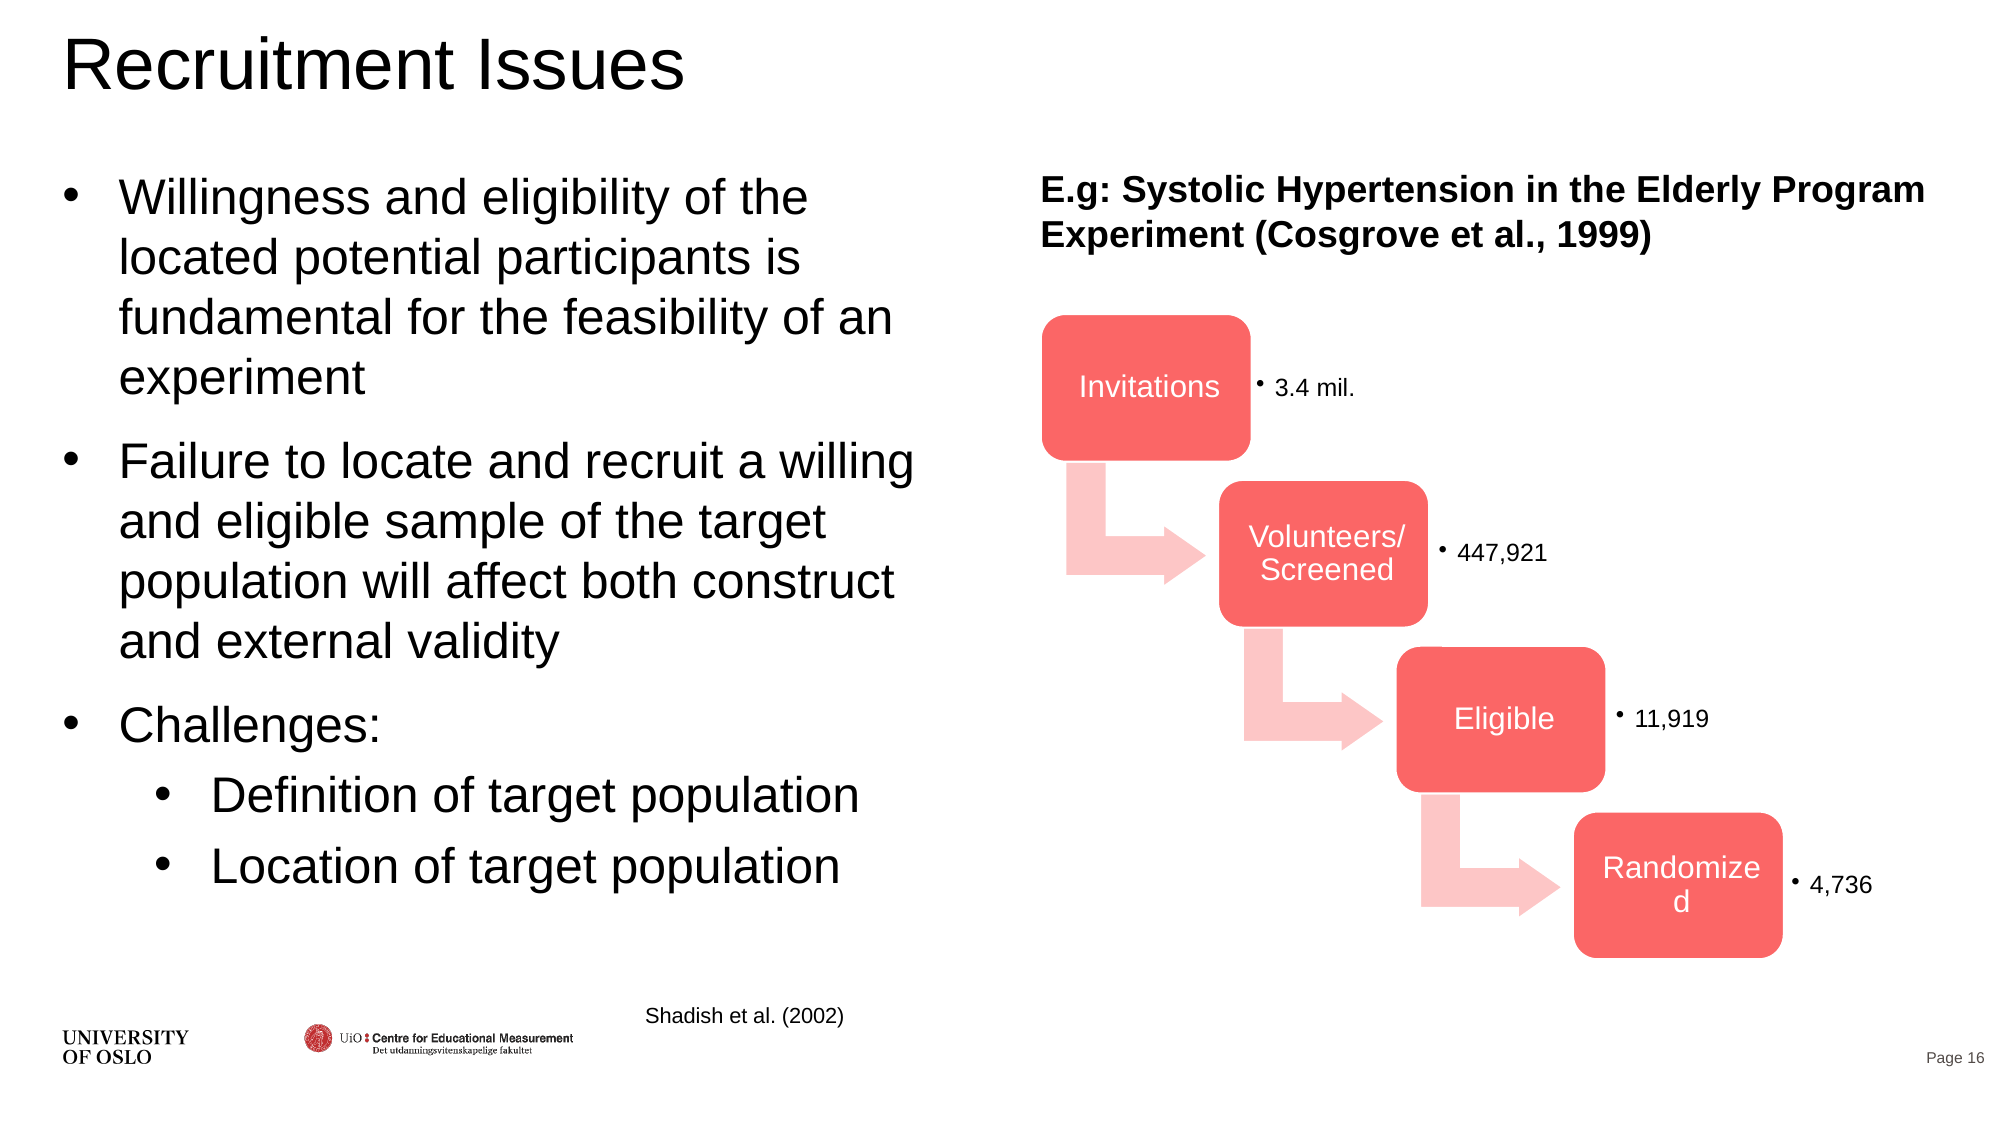

# Recruitment Issues
E.g: Systolic Hypertension in the Elderly Program Experiment (Cosgrove et al., 1999)
Willingness and eligibility of the located potential participants is fundamental for the feasibility of an experiment
Failure to locate and recruit a willing and eligible sample of the target population will affect both construct and external validity
Challenges:
Definition of target population
Location of target population

Invitations
3.4 mil.
Volunteers/
Screened
447,921
Eligible
11,919
Randomized
4,736
Shadish et al. (2002)
Page 16